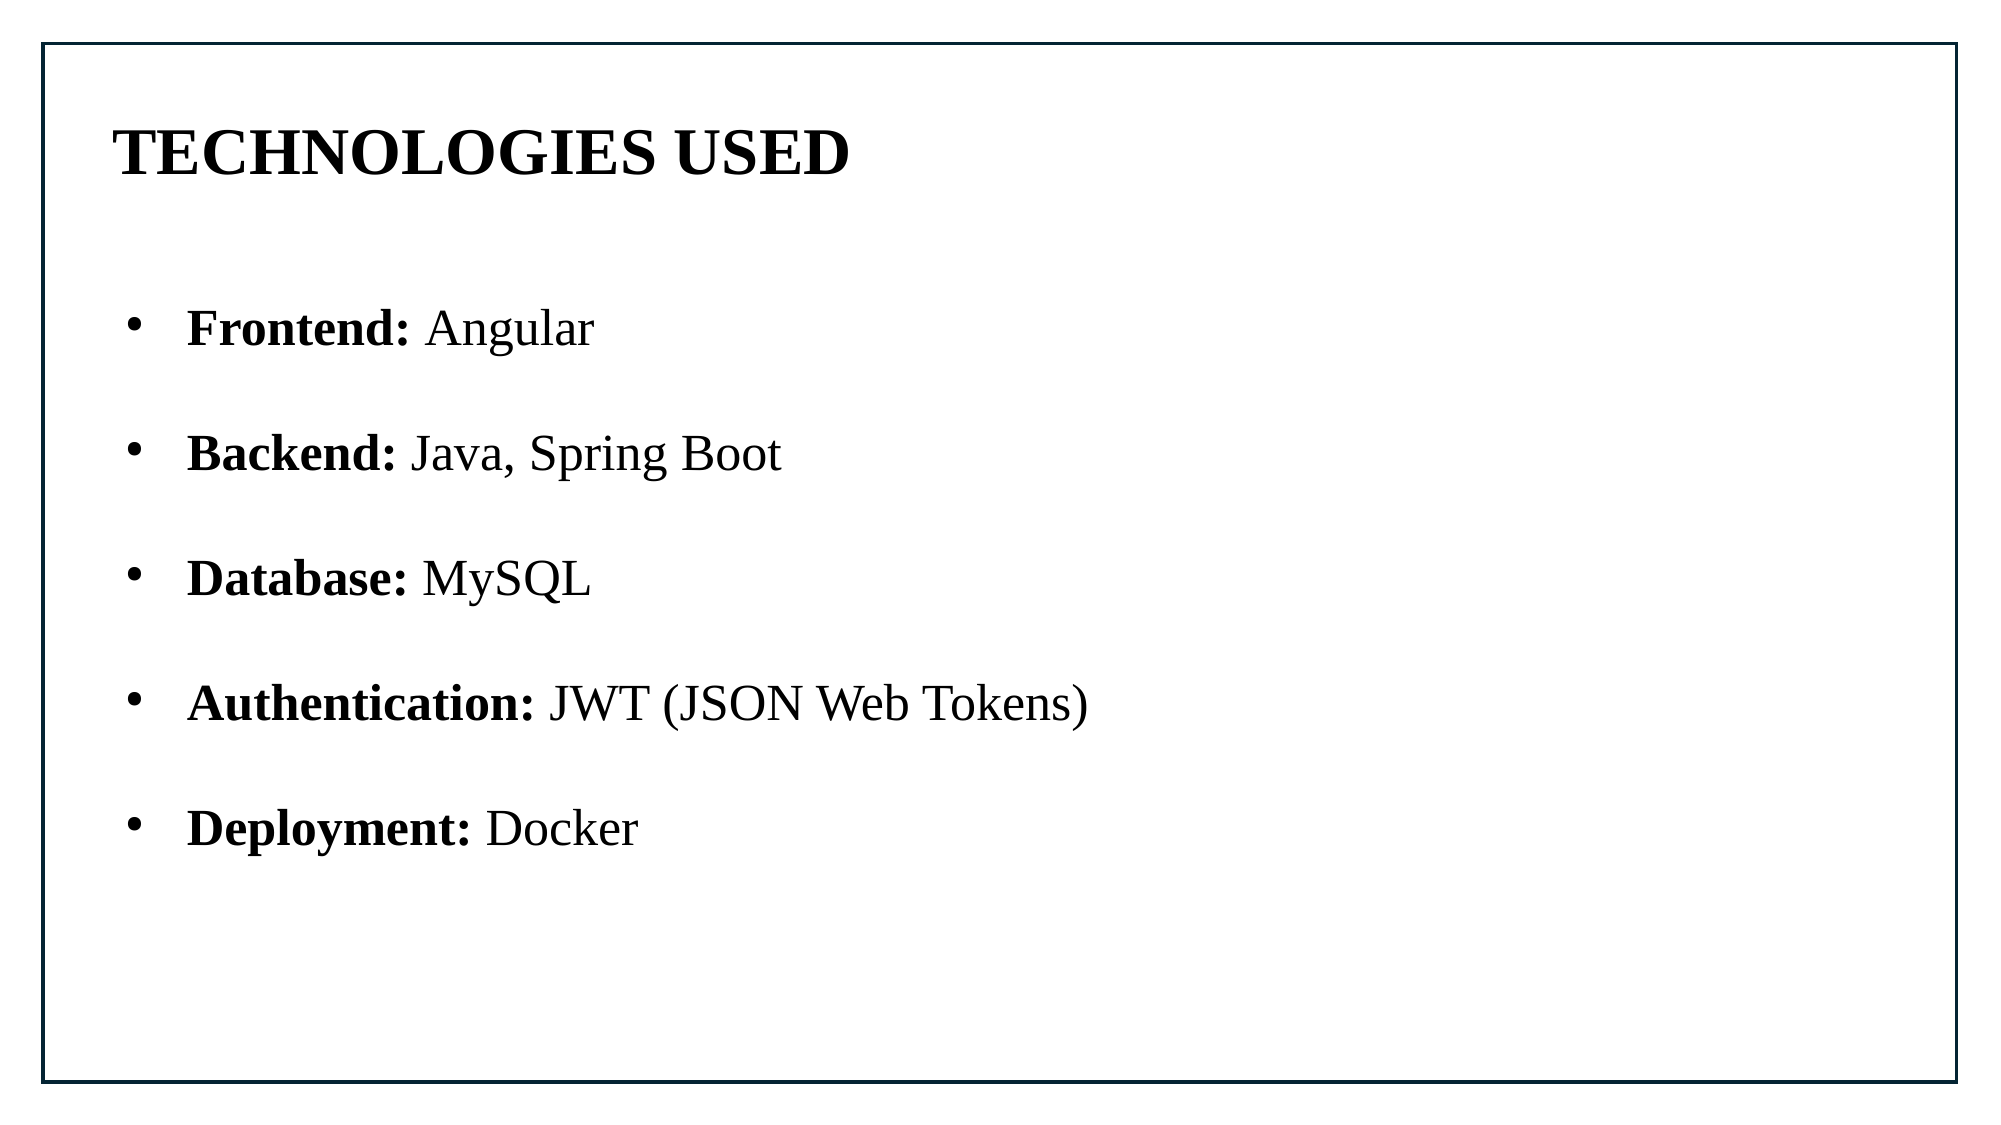

TECHNOLOGIES USED
Frontend: Angular

Backend: Java, Spring Boot

Database: MySQL

Authentication: JWT (JSON Web Tokens)

Deployment: Docker